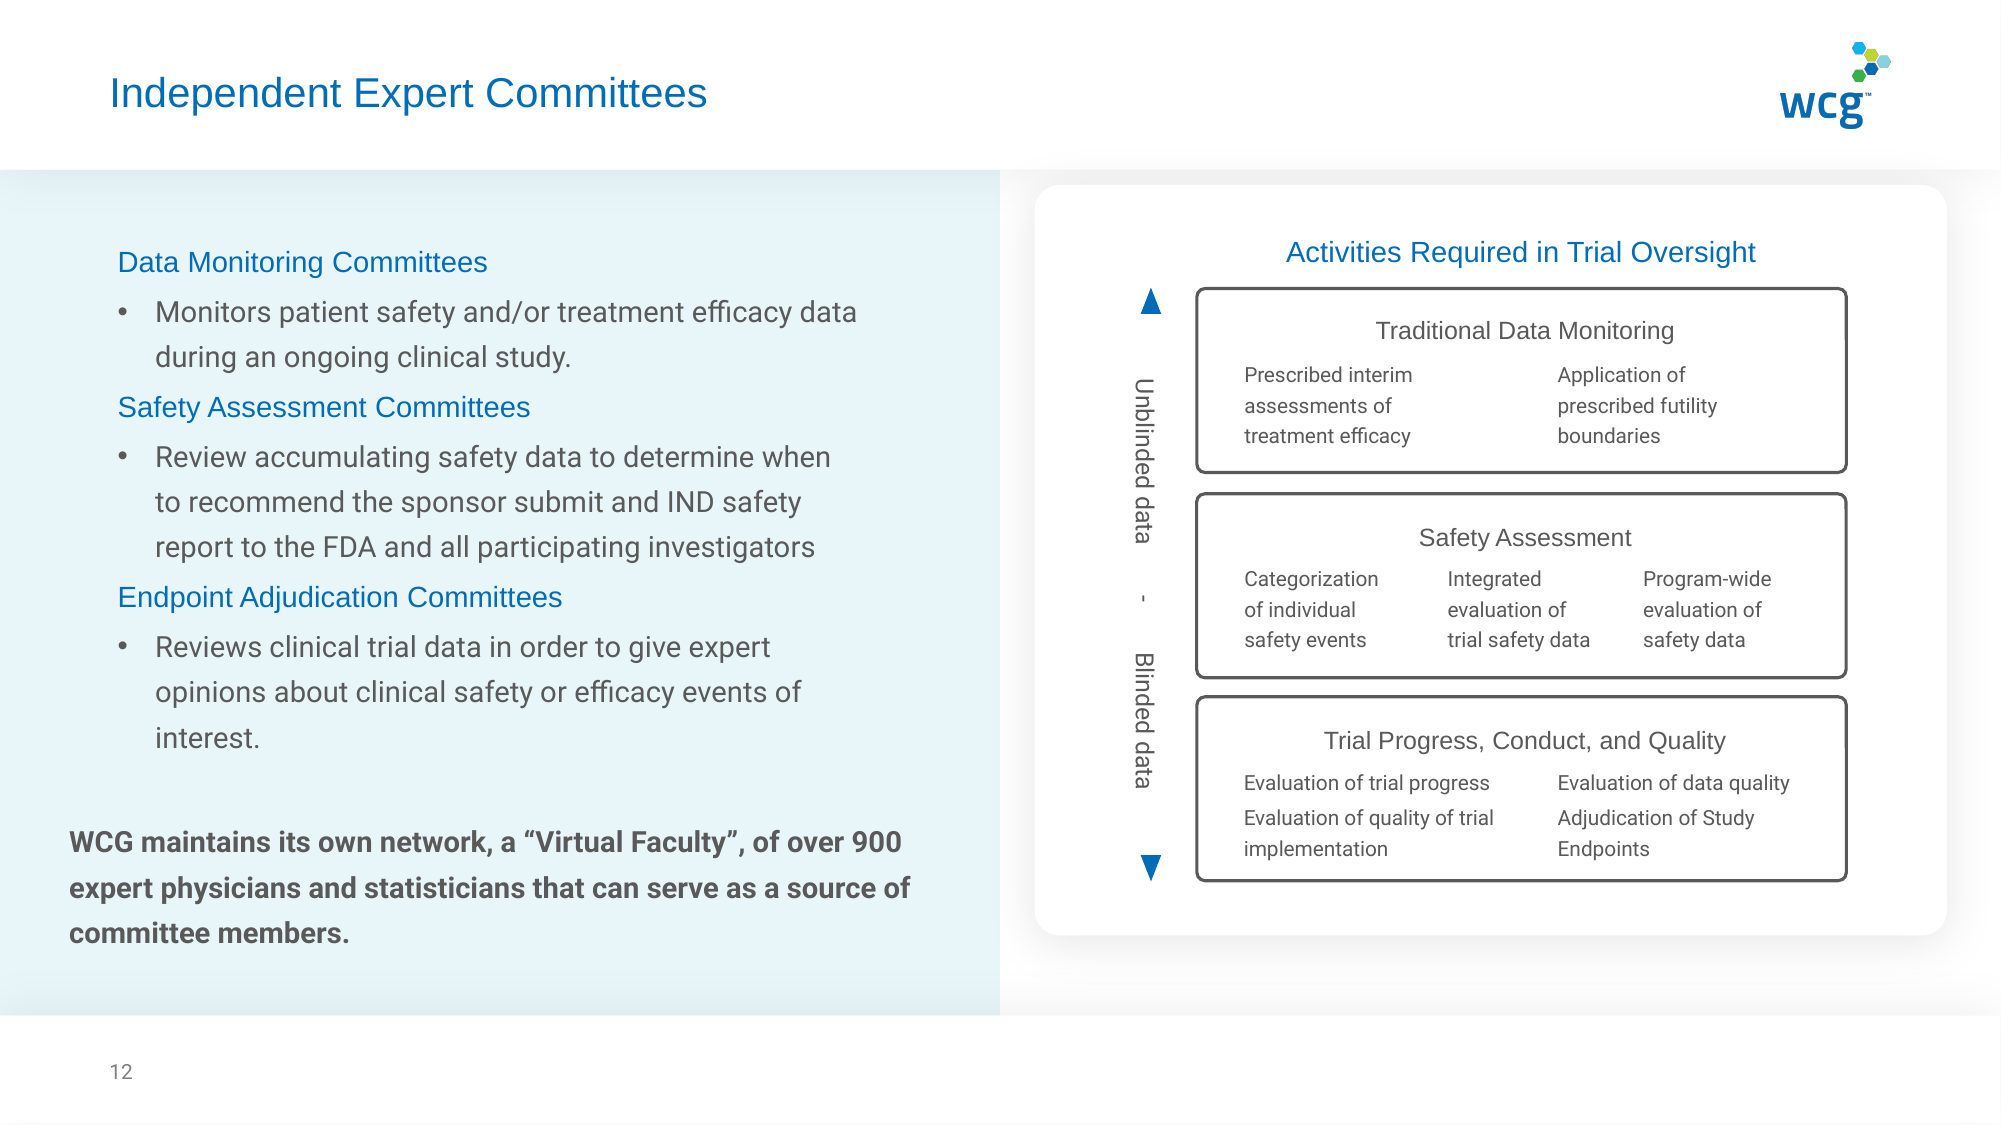

Independent Expert Committees

Activities Required in Trial Oversight
Data Monitoring Committees
Monitors patient safety and/or treatment efficacy data during an ongoing clinical study.
Safety Assessment Committees
Review accumulating safety data to determine when to recommend the sponsor submit and IND safety report to the FDA and all participating investigators
Endpoint Adjudication Committees
Reviews clinical trial data in order to give expert opinions about clinical safety or efficacy events of interest.

Traditional Data Monitoring
Prescribed interim assessments of treatment efficacy
Application of prescribed futility boundaries

Safety Assessment
Unblinded data        -        Blinded data
Categorization of individual safety events
Integrated evaluation of trial safety data
Program-wide evaluation of safety data

Trial Progress, Conduct, and Quality
Evaluation of trial progress
Evaluation of quality of trial implementation
Evaluation of data quality
Adjudication of Study Endpoints
WCG maintains its own network, a “Virtual Faculty”, of over 900 expert physicians and statisticians that can serve as a source of committee members.

12